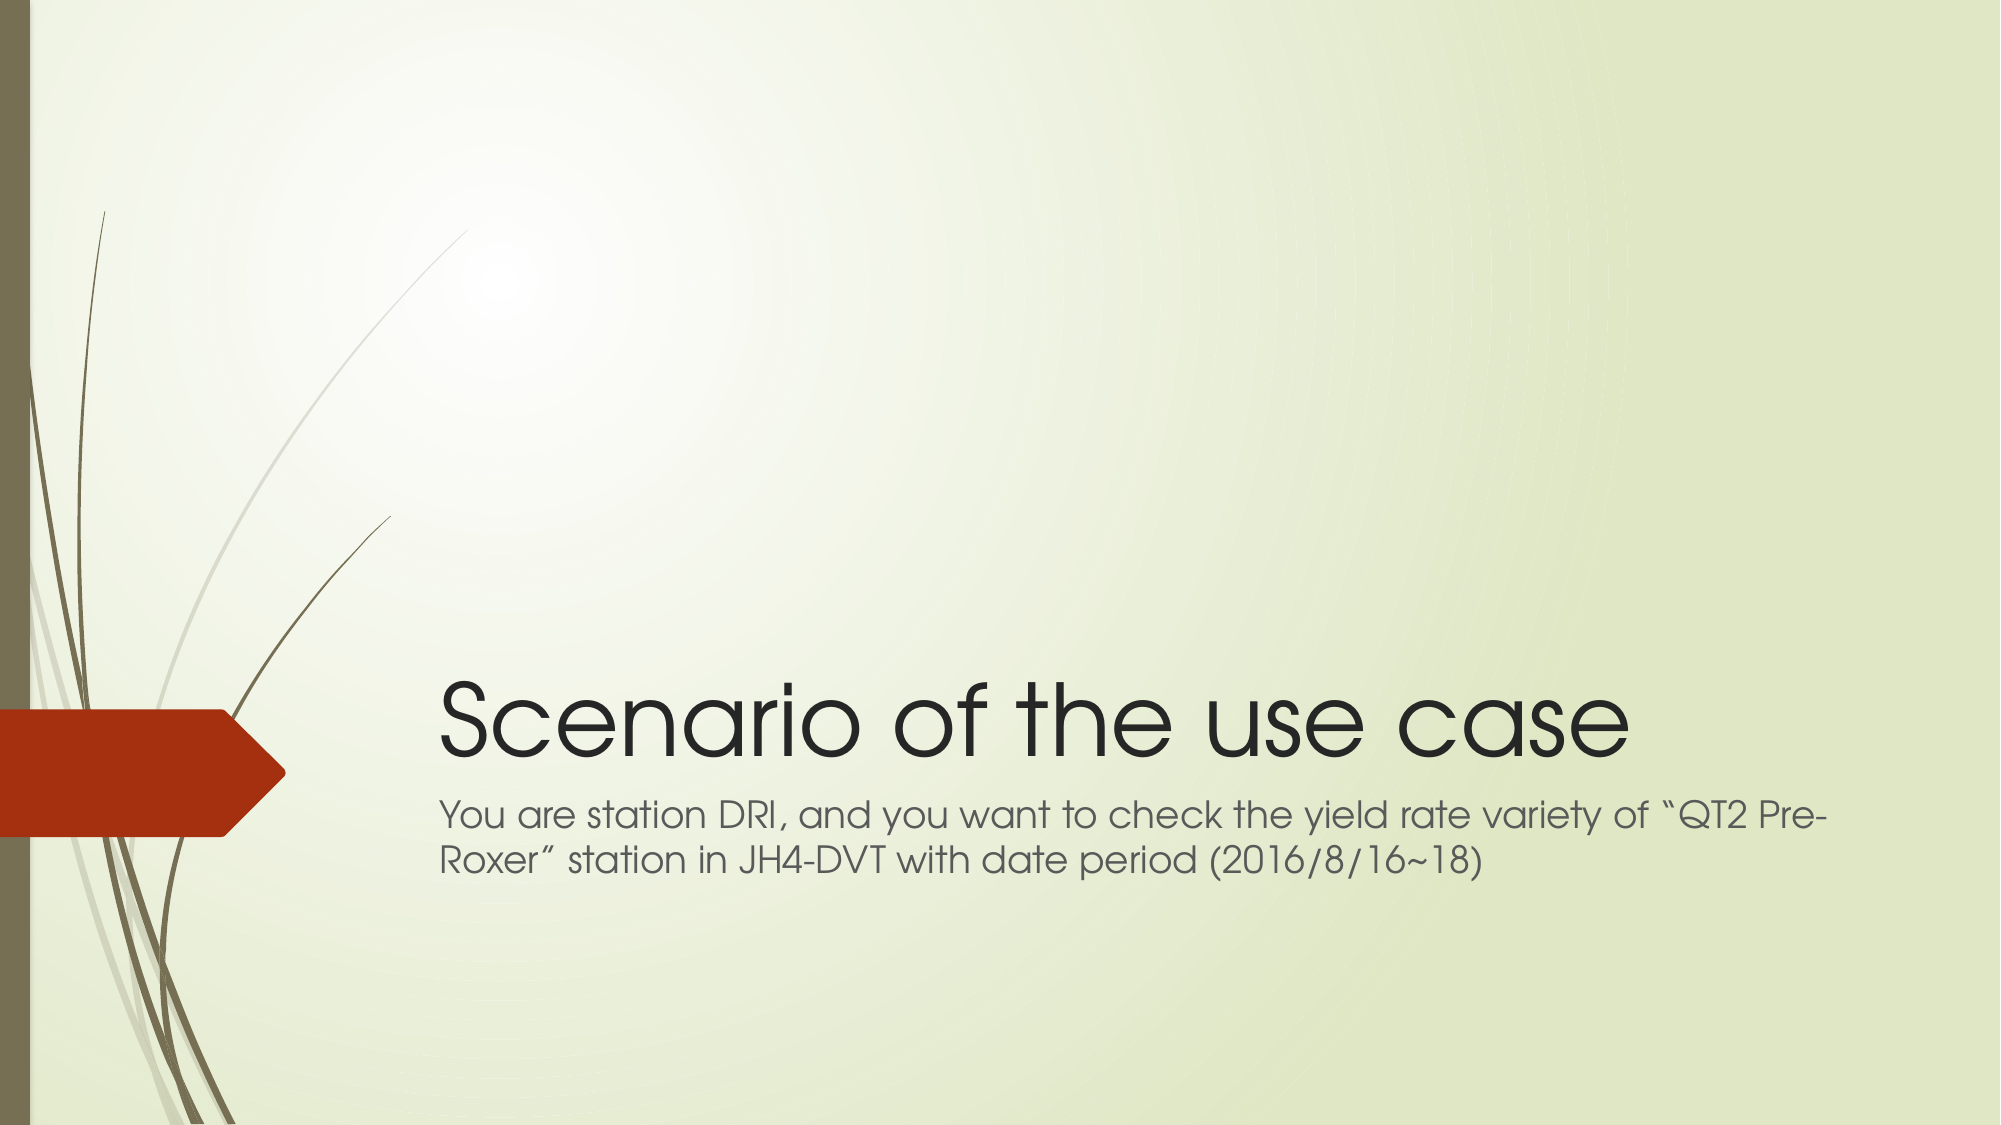

# Scenario of the use case
You are station DRI, and you want to check the yield rate variety of “QT2 Pre-Roxer” station in JH4-DVT with date period (2016/8/16~18)